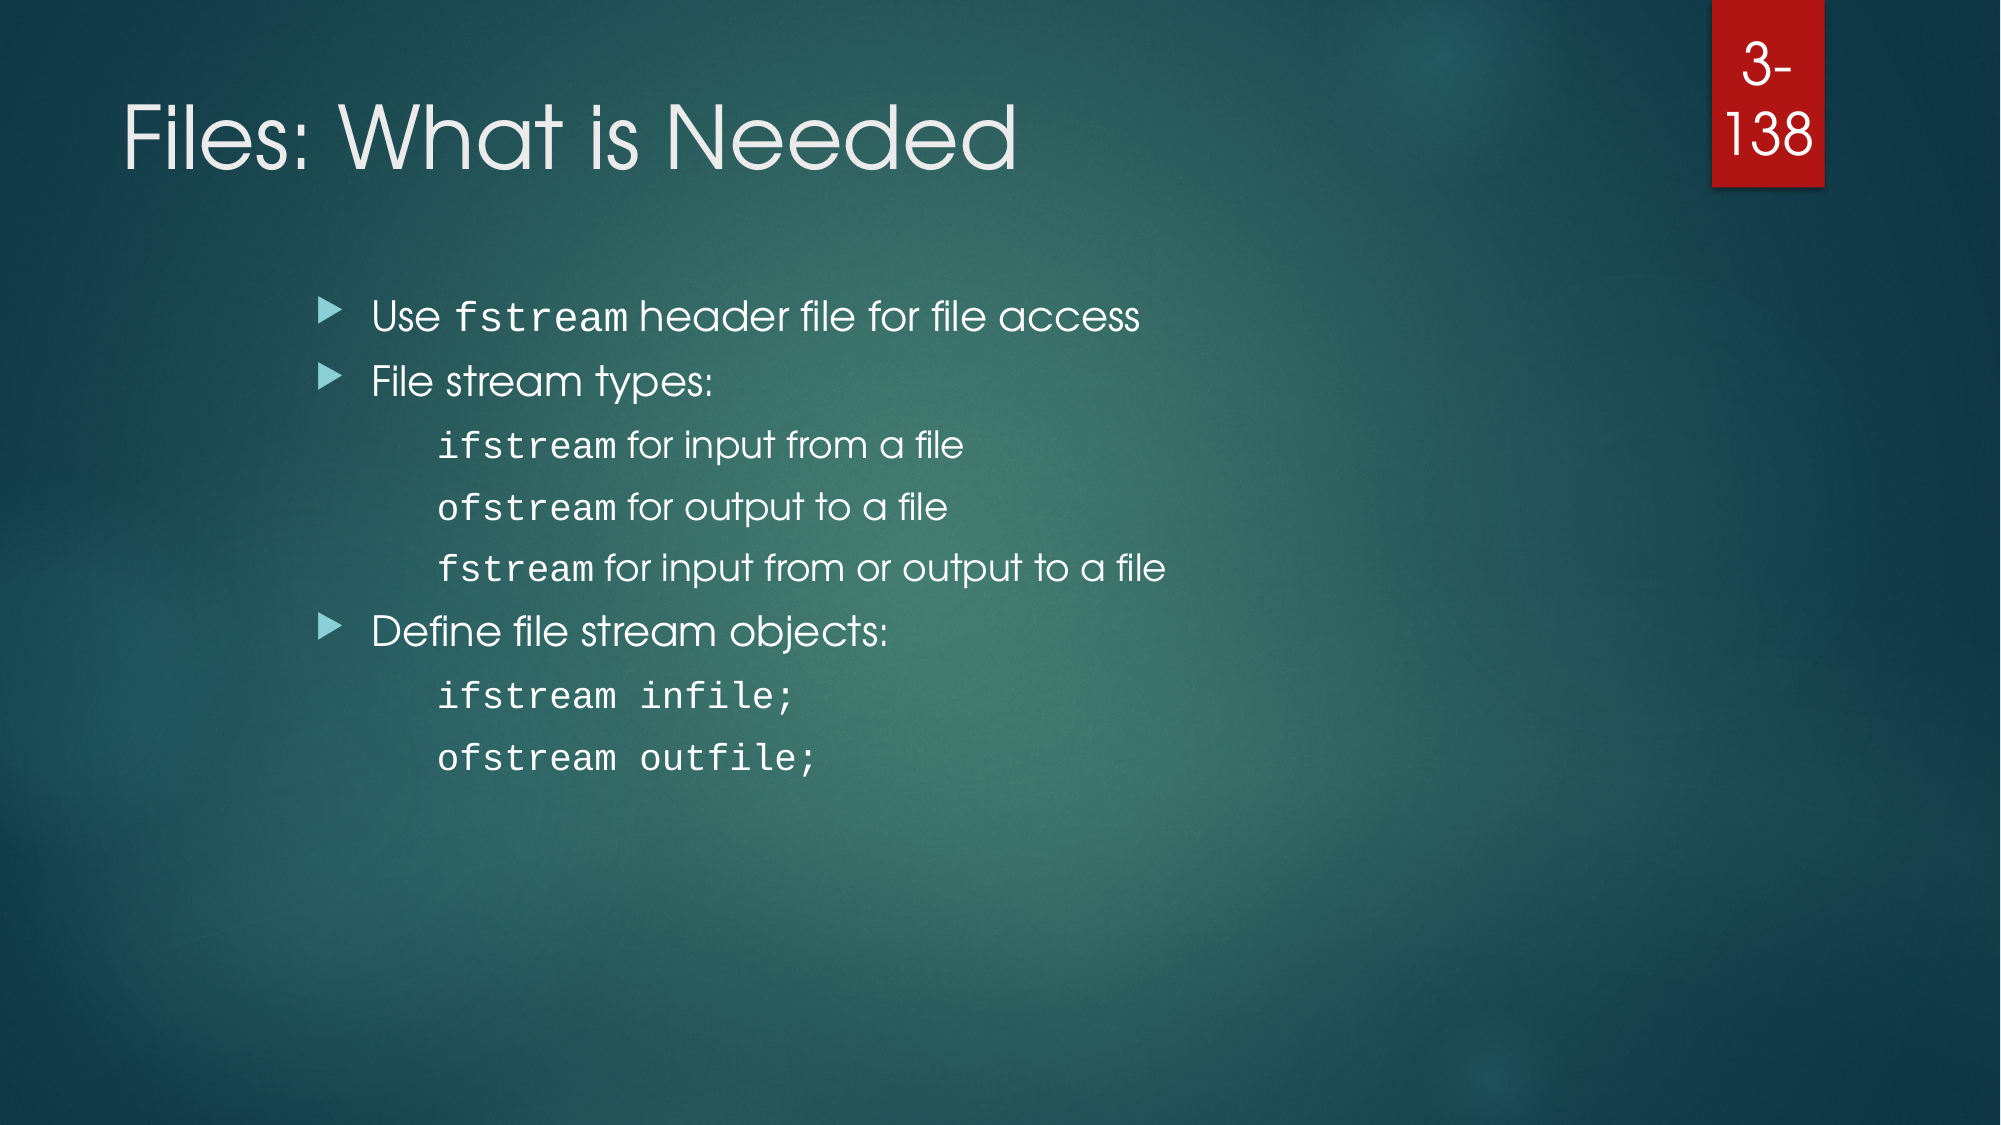

3-138
# Files: What is Needed
Use fstream header file for file access
File stream types:
	ifstream for input from a file
	ofstream for output to a file
	fstream for input from or output to a file
Define file stream objects:
	ifstream infile;
	ofstream outfile;